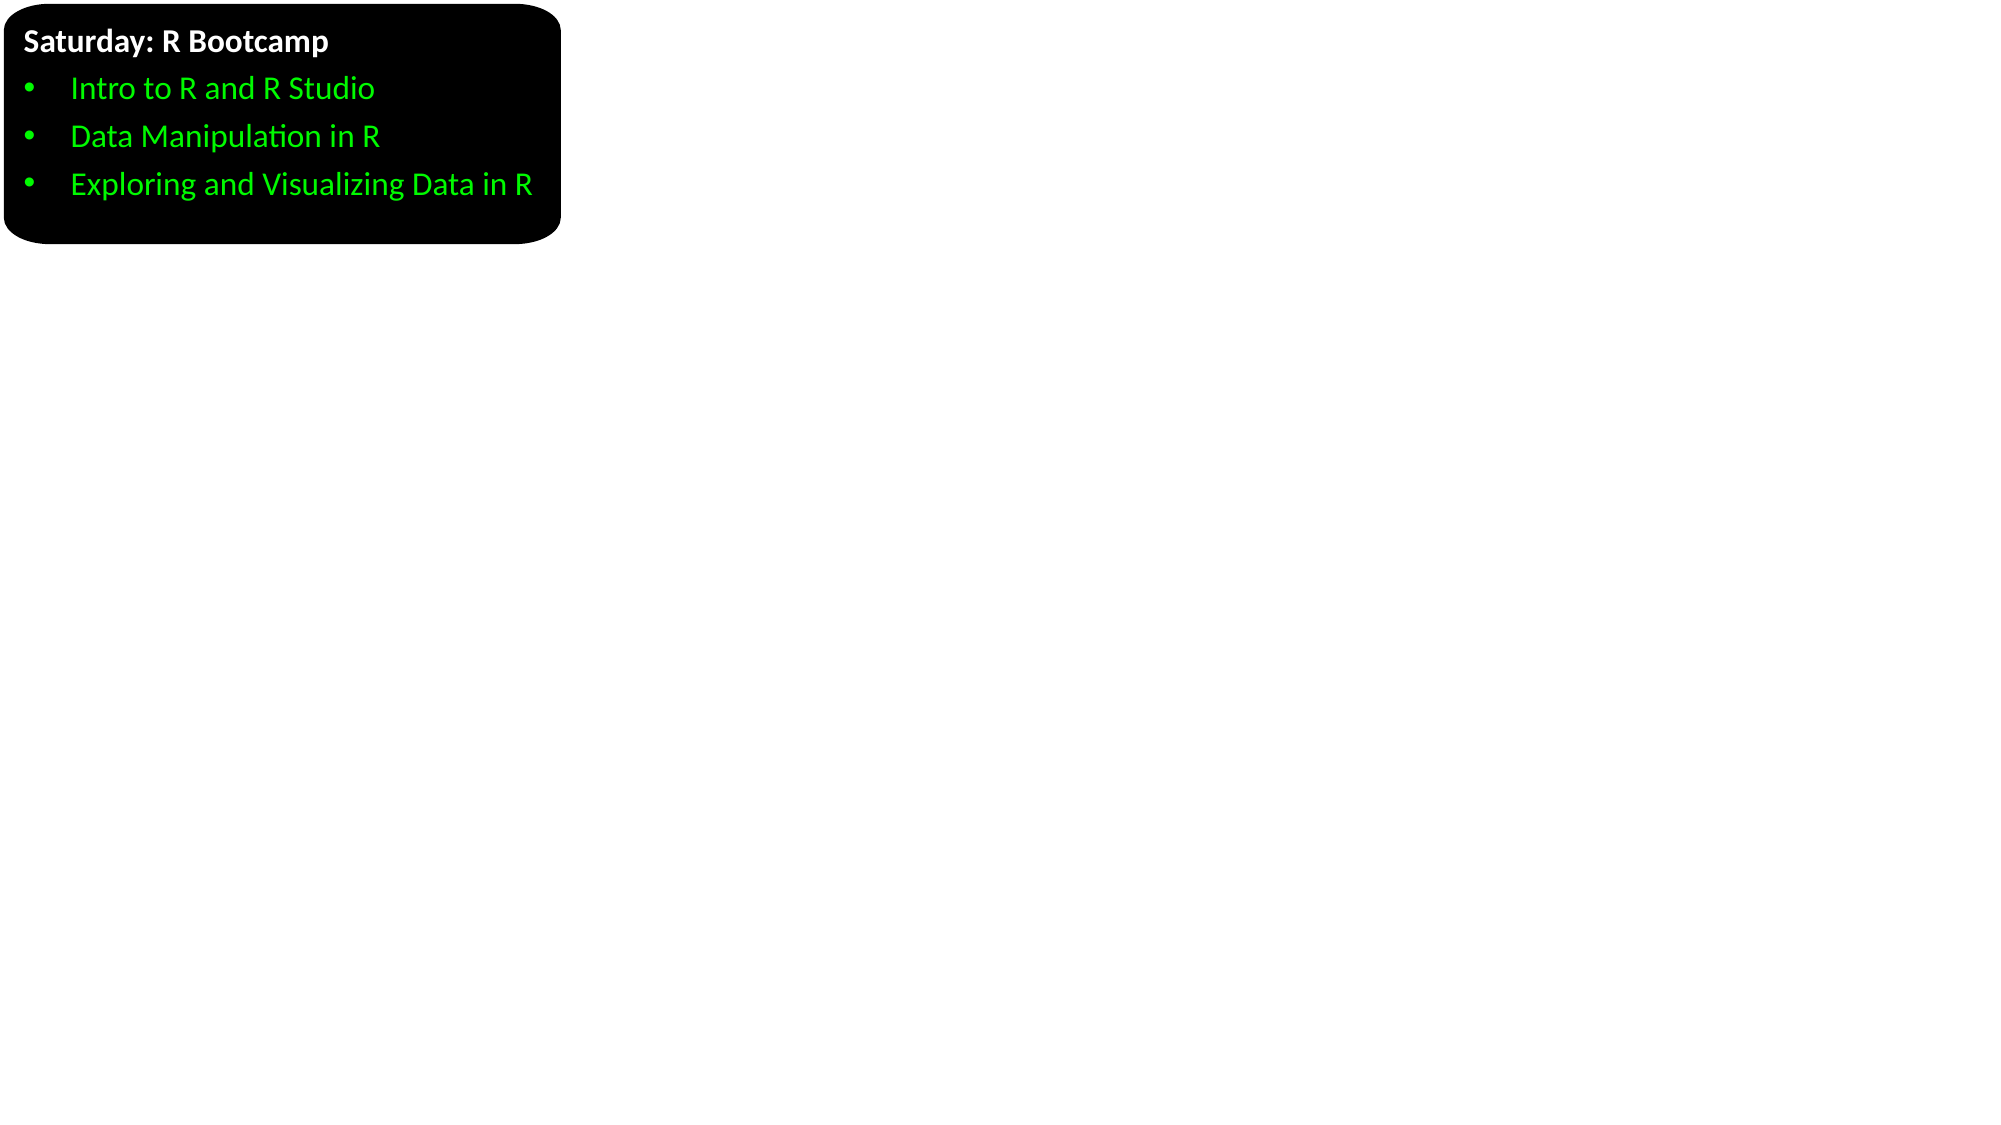

Saturday: R Bootcamp
Intro to R and R Studio
Data Manipulation in R
Exploring and Visualizing Data in R